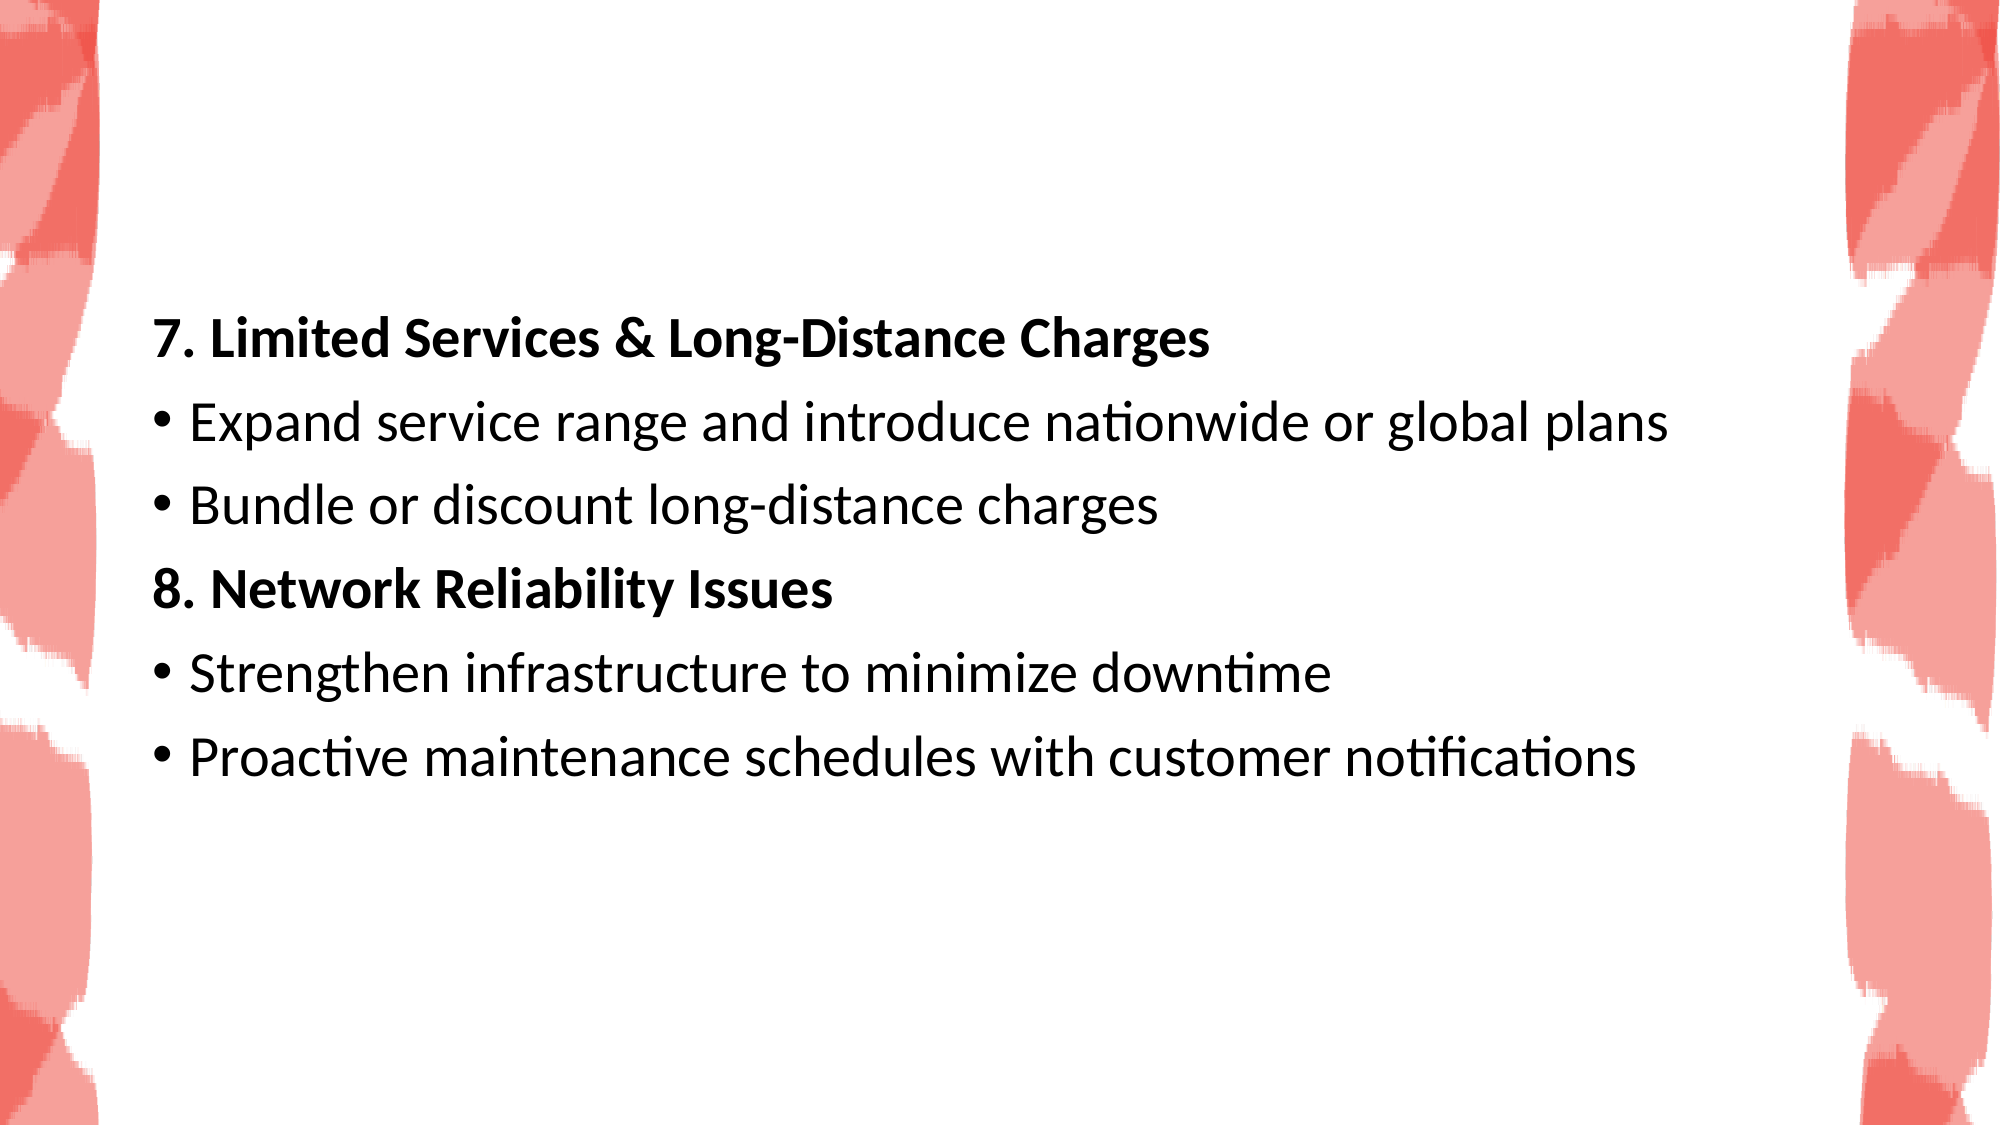

#
7. Limited Services & Long-Distance Charges
Expand service range and introduce nationwide or global plans
Bundle or discount long-distance charges
8. Network Reliability Issues
Strengthen infrastructure to minimize downtime
Proactive maintenance schedules with customer notifications